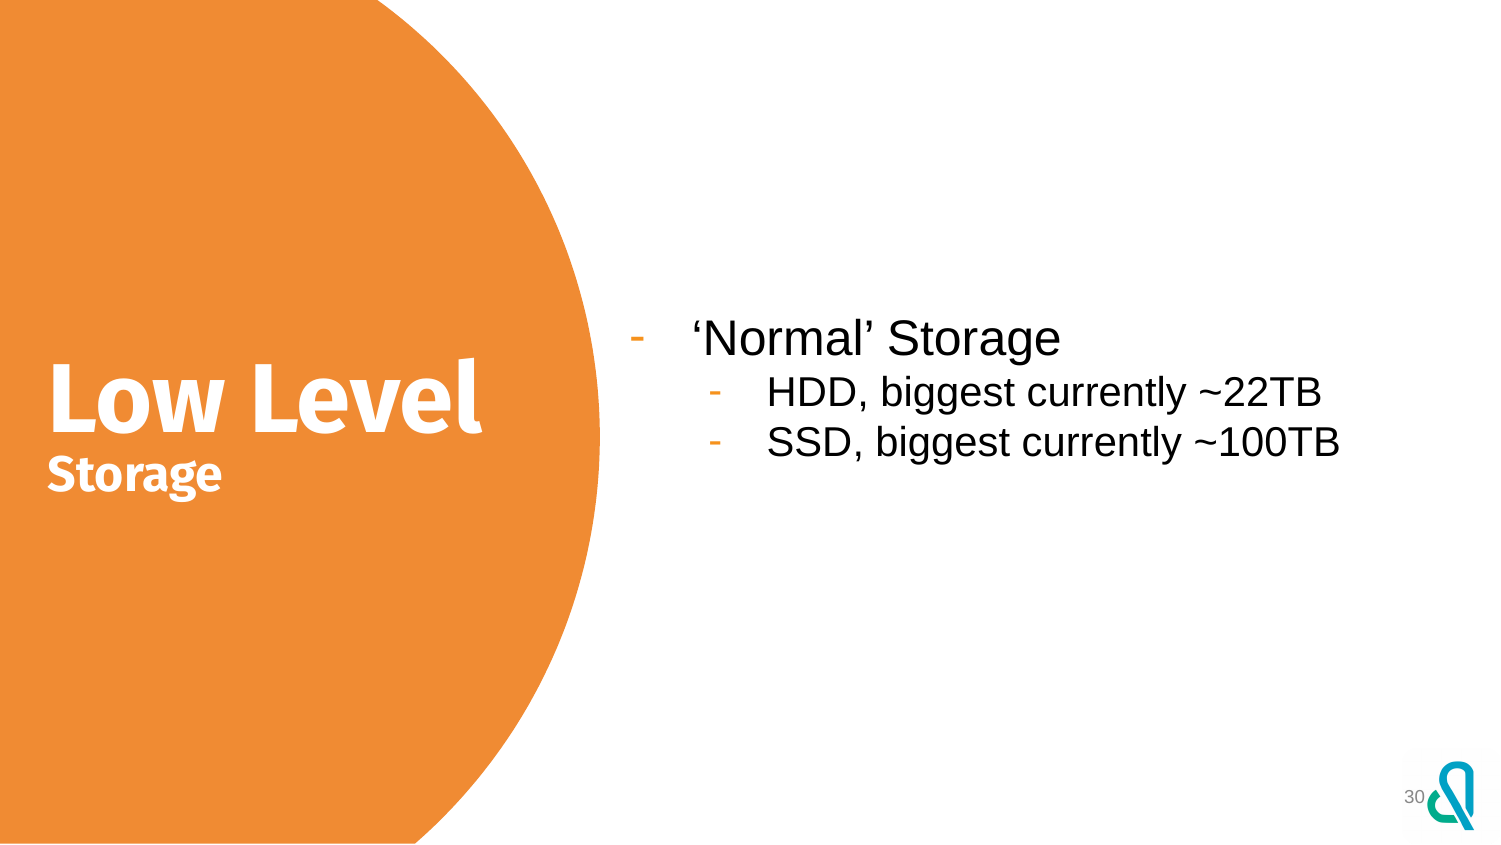

‘Normal’ Storage
HDD, biggest currently ~22TB
SSD, biggest currently ~100TB
Low Level
Storage

30